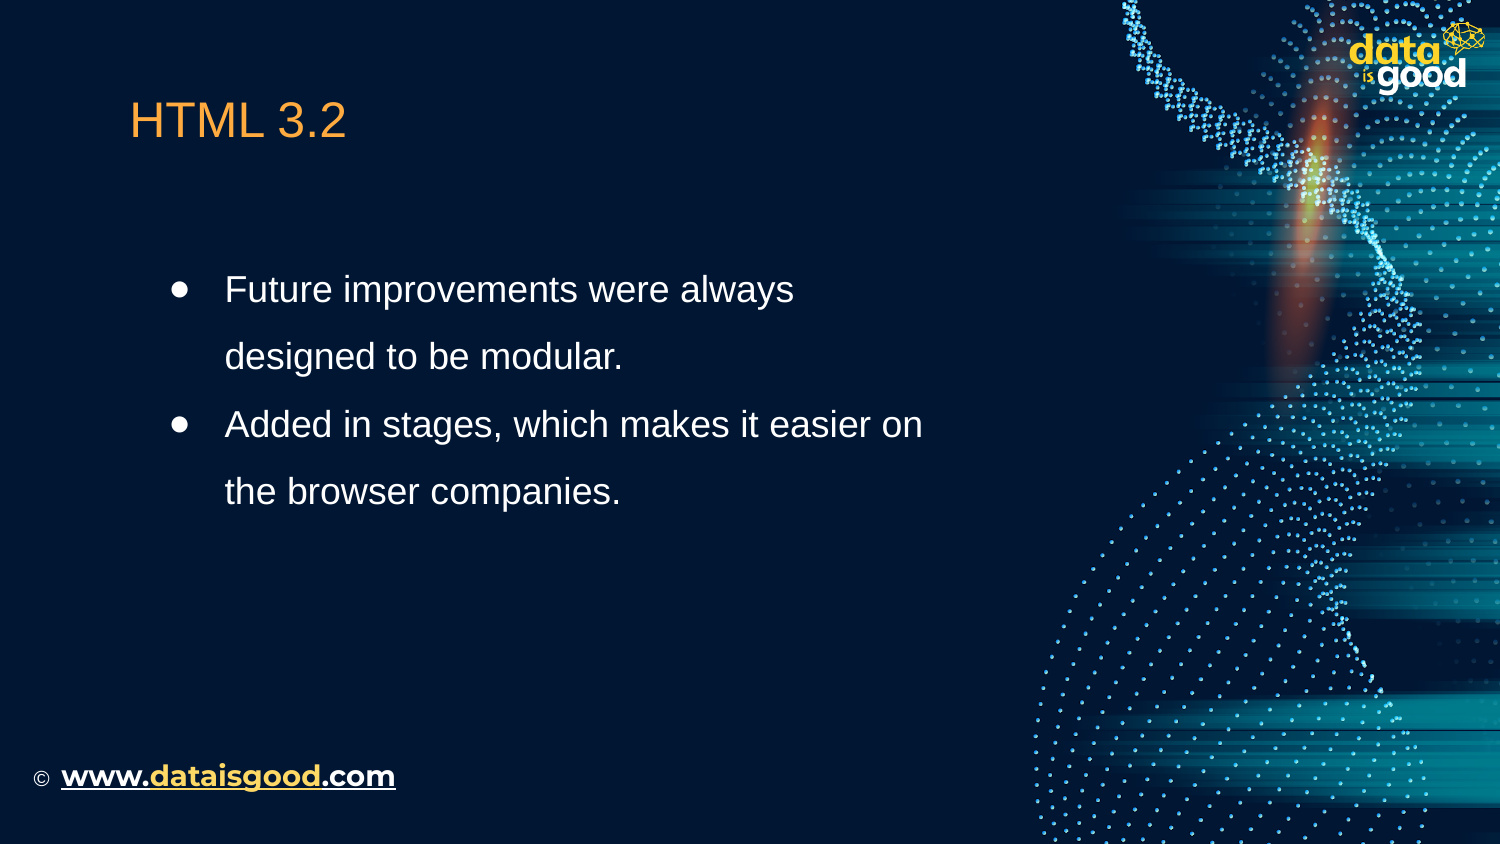

# HTML 3.2
Future improvements were always designed to be modular.
Added in stages, which makes it easier on the browser companies.